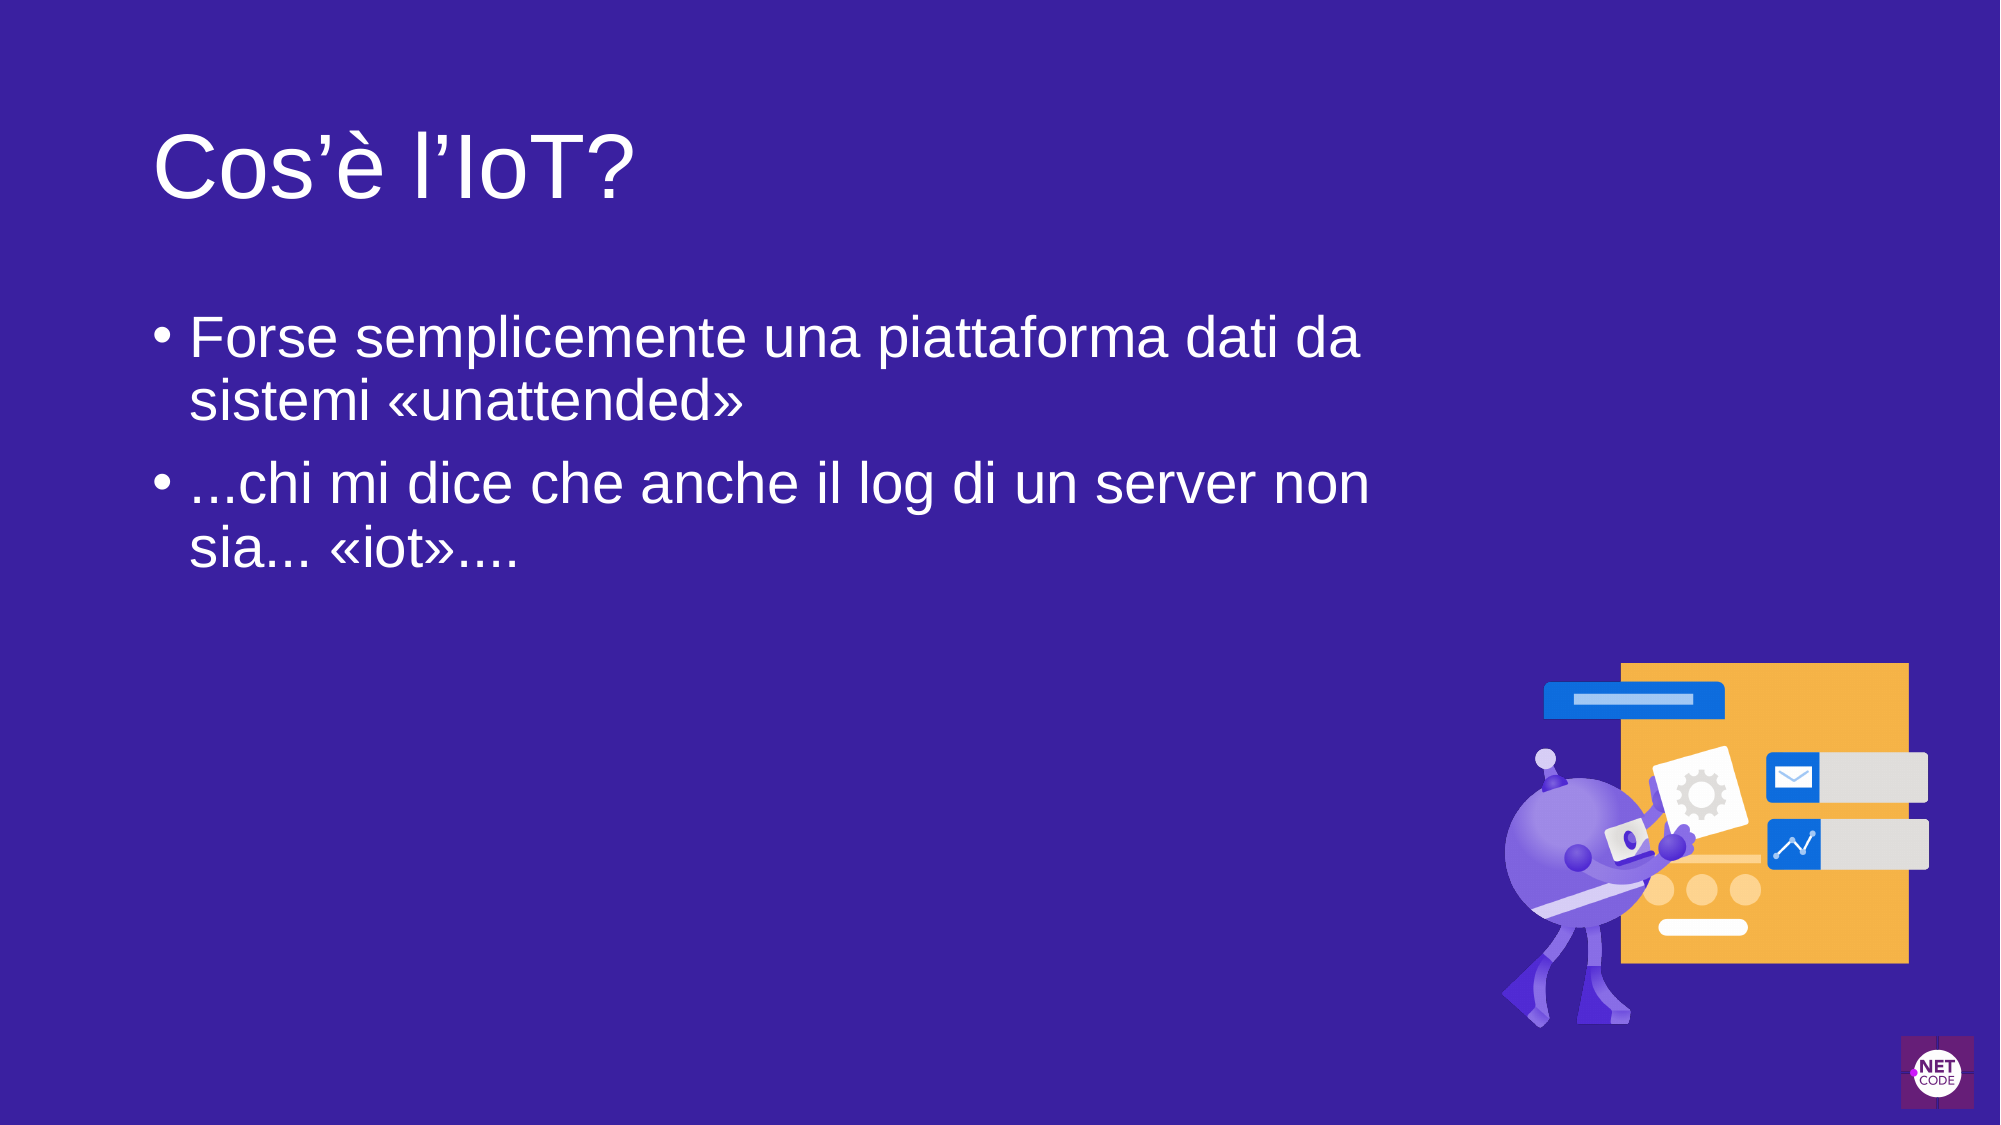

# Cos’è l’IoT?
Forse semplicemente una piattaforma dati da sistemi «unattended»
...chi mi dice che anche il log di un server non sia... «iot»....